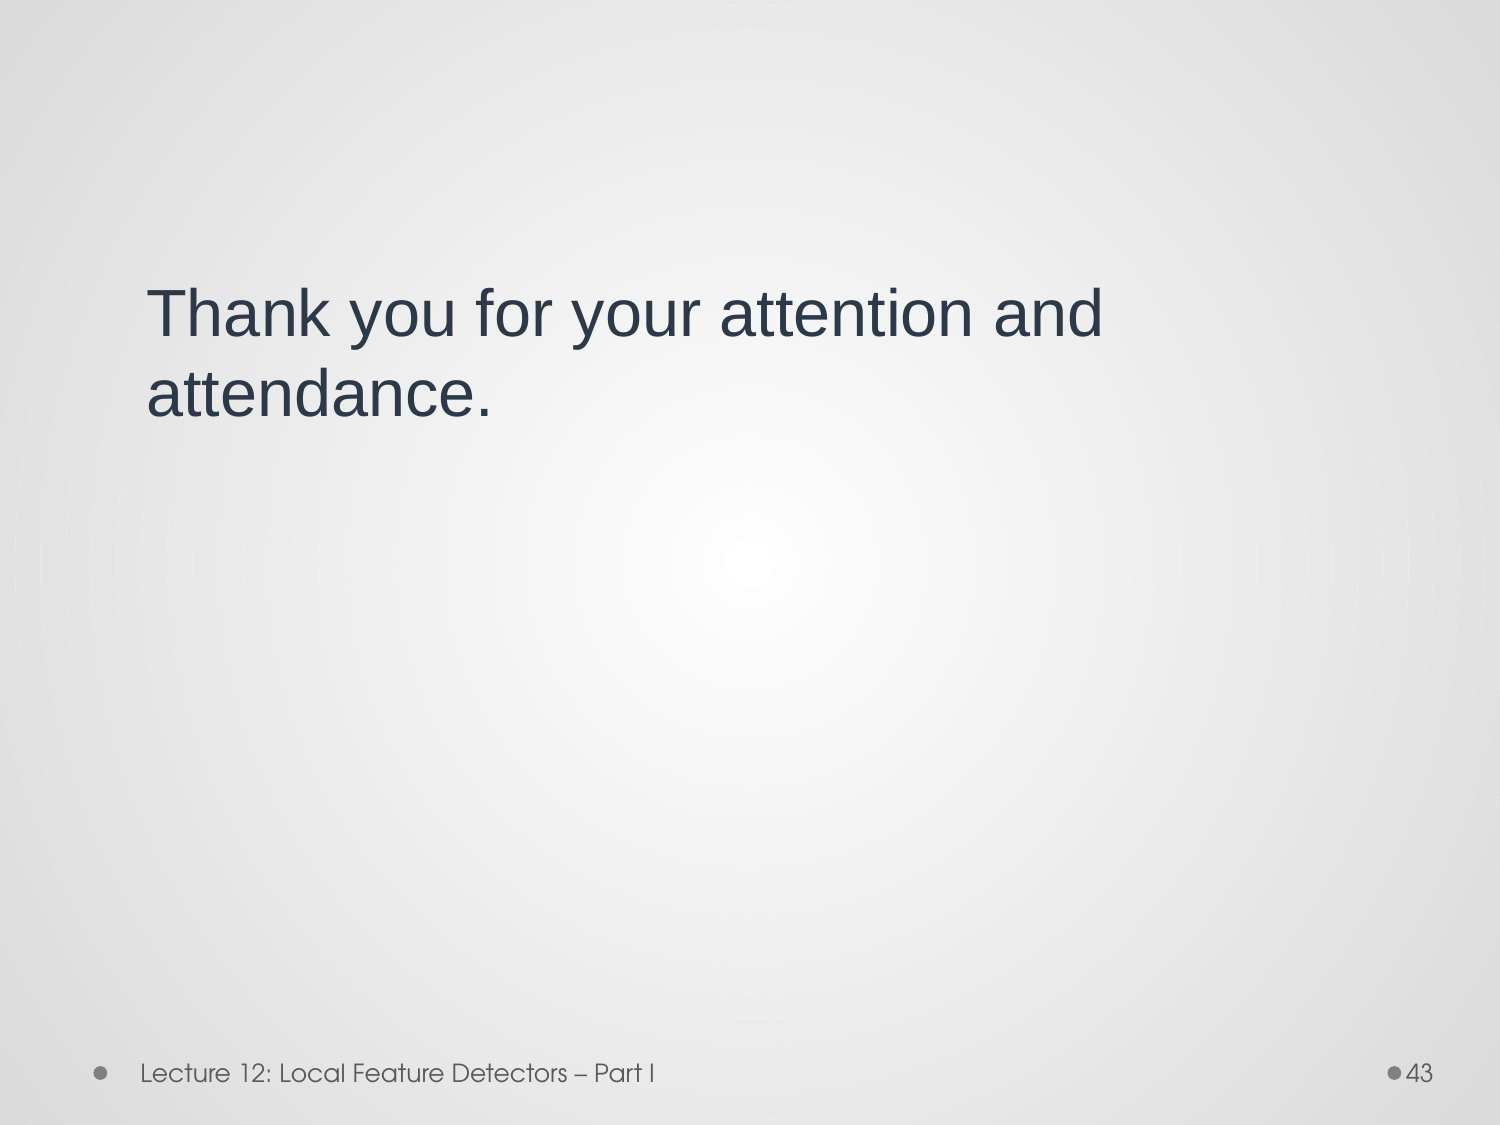

#
	Thank you for your attention and attendance.
43